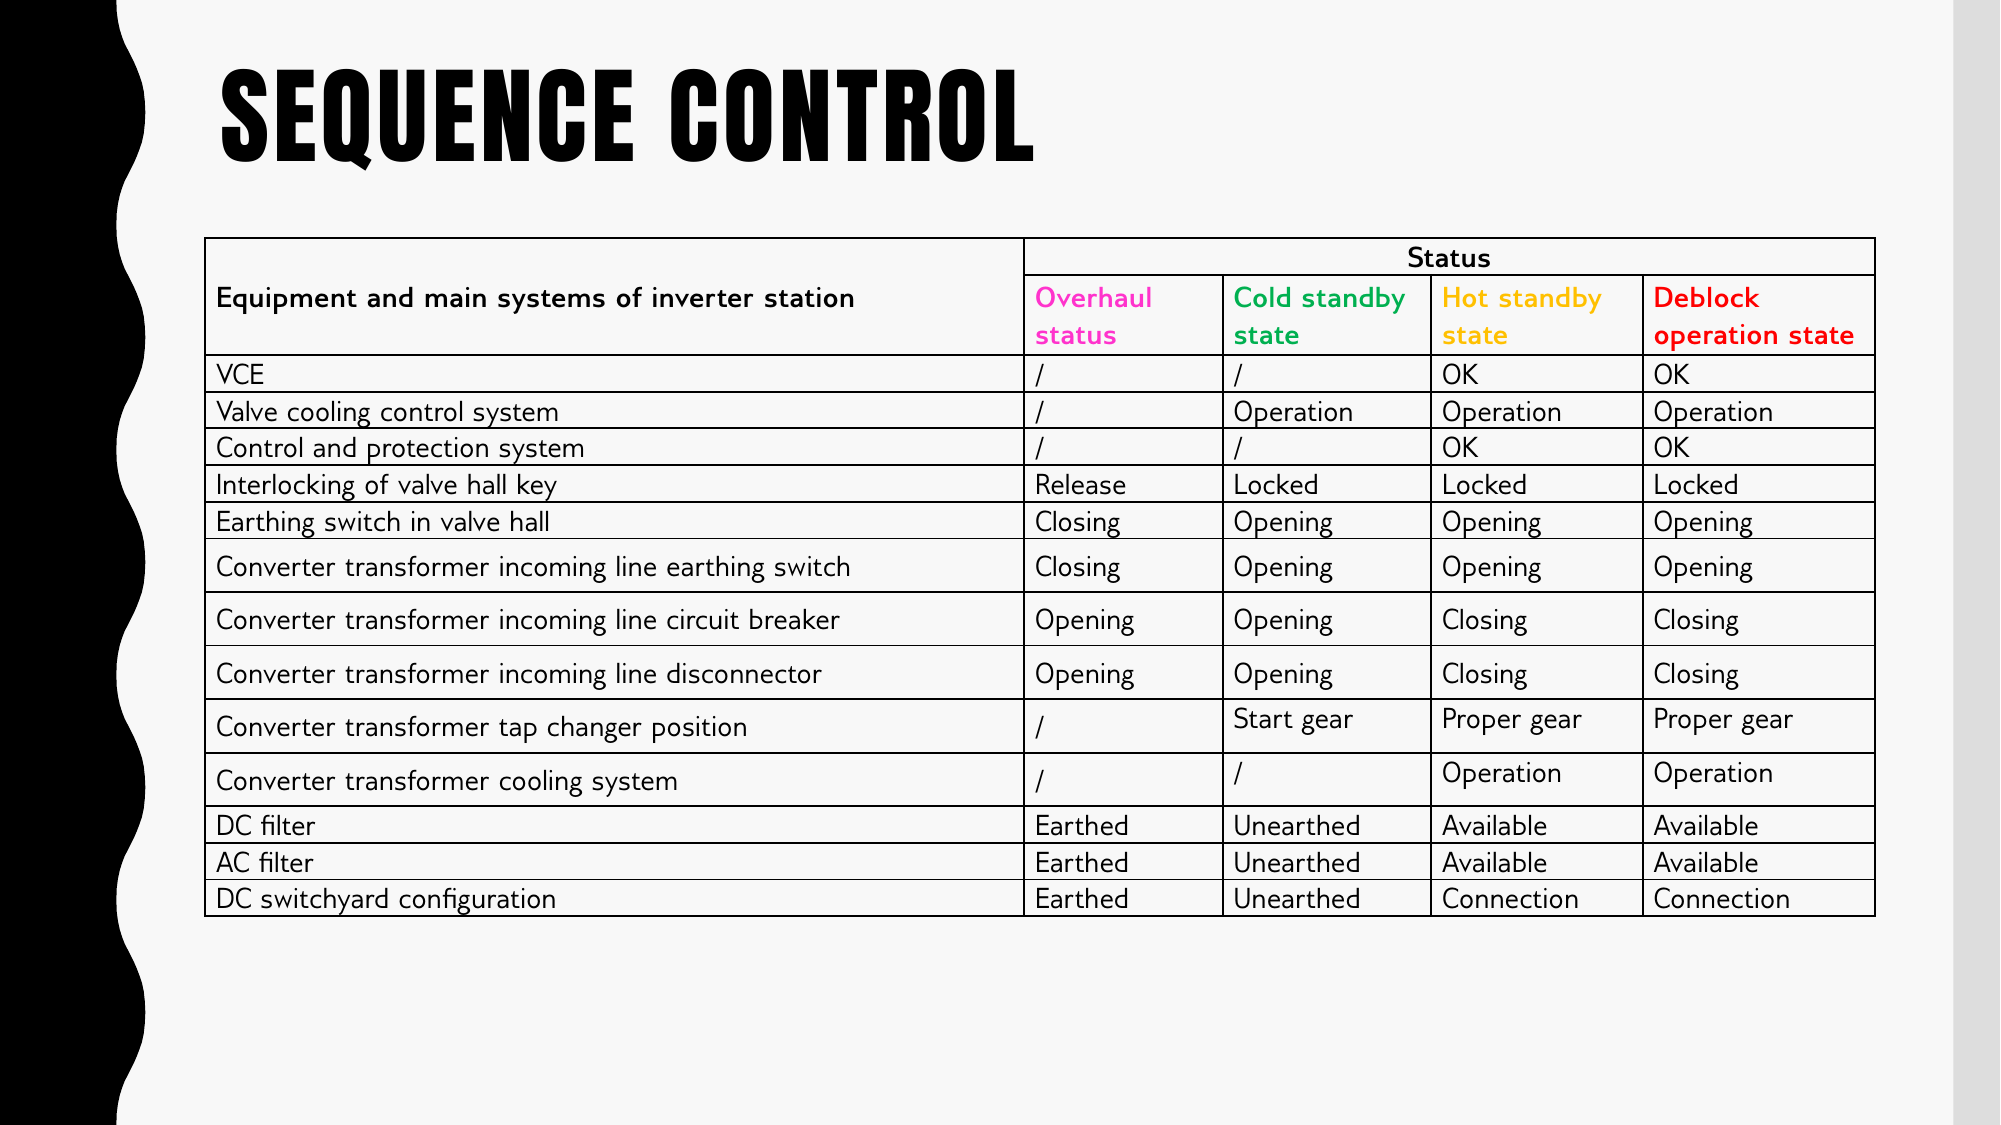

# Sequence Control
| Equipment and main systems of inverter station | Status |  |  |  |
| --- | --- | --- | --- | --- |
|  | Overhaul status | Cold standby state | Hot standby state | Deblock operation state |
| VCE | / | / | OK | OK |
| Valve cooling control system | / | Operation | Operation | Operation |
| Control and protection system | / | / | OK | OK |
| Interlocking of valve hall key | Release | Locked | Locked | Locked |
| Earthing switch in valve hall | Closing | Opening | Opening | Opening |
| Converter transformer incoming line earthing switch | Closing | Opening | Opening | Opening |
| Converter transformer incoming line circuit breaker | Opening | Opening | Closing | Closing |
| Converter transformer incoming line disconnector | Opening | Opening | Closing | Closing |
| Converter transformer tap changer position | / | Start gear | Proper gear | Proper gear |
| Converter transformer cooling system | / | / | Operation | Operation |
| DC filter | Earthed | Unearthed | Available | Available |
| AC filter | Earthed | Unearthed | Available | Available |
| DC switchyard configuration | Earthed | Unearthed | Connection | Connection |